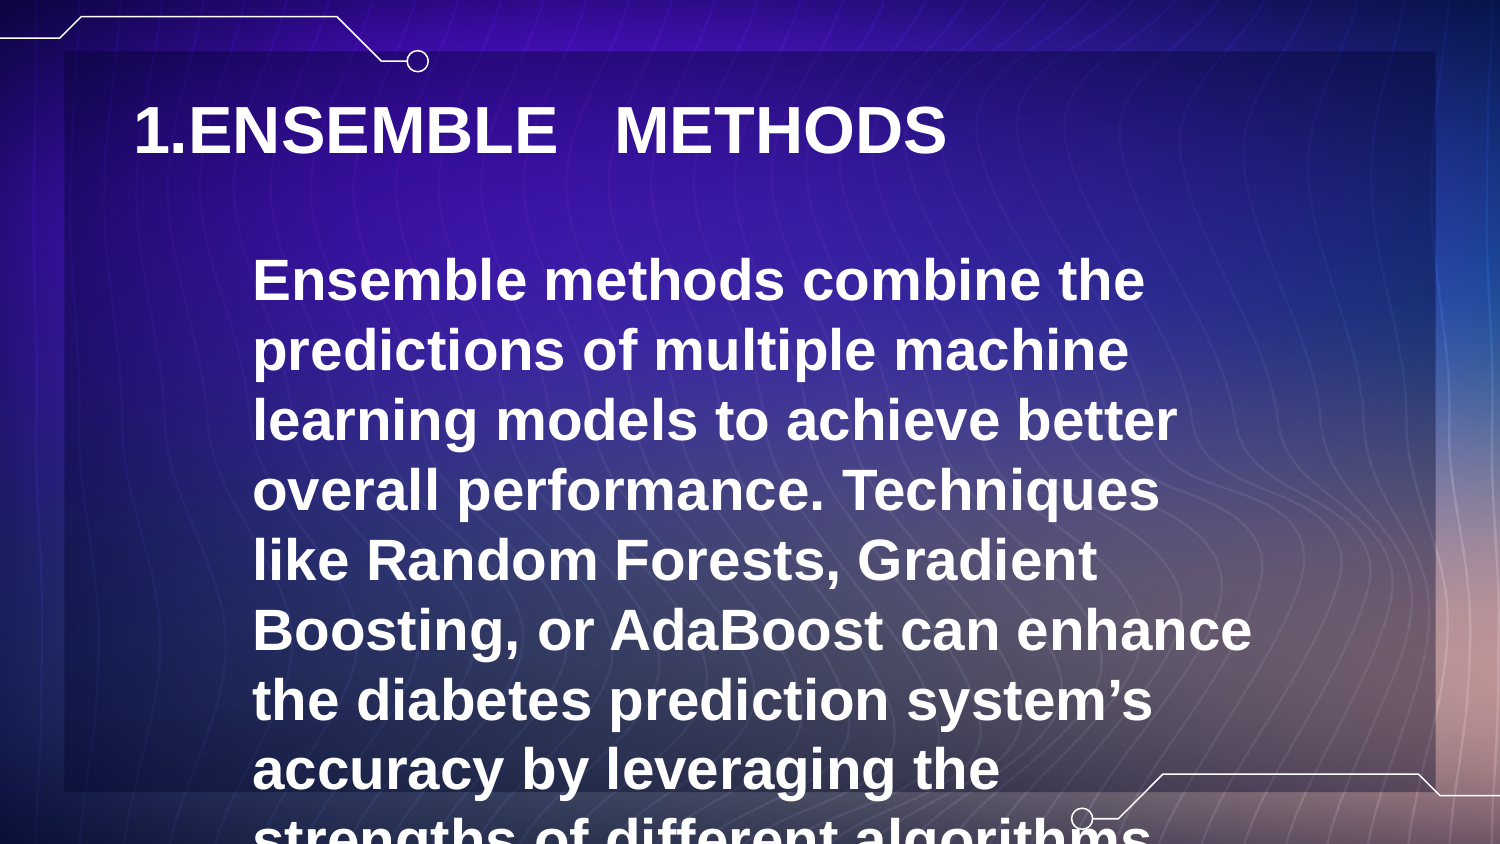

# 1.ENSEMBLE   METHODS

Ensemble methods combine the predictions of multiple machine learning models to achieve better overall performance. Techniques like Random Forests, Gradient Boosting, or AdaBoost can enhance the diabetes prediction system’s accuracy by leveraging the strengths of different algorithms and reducing overfitting..